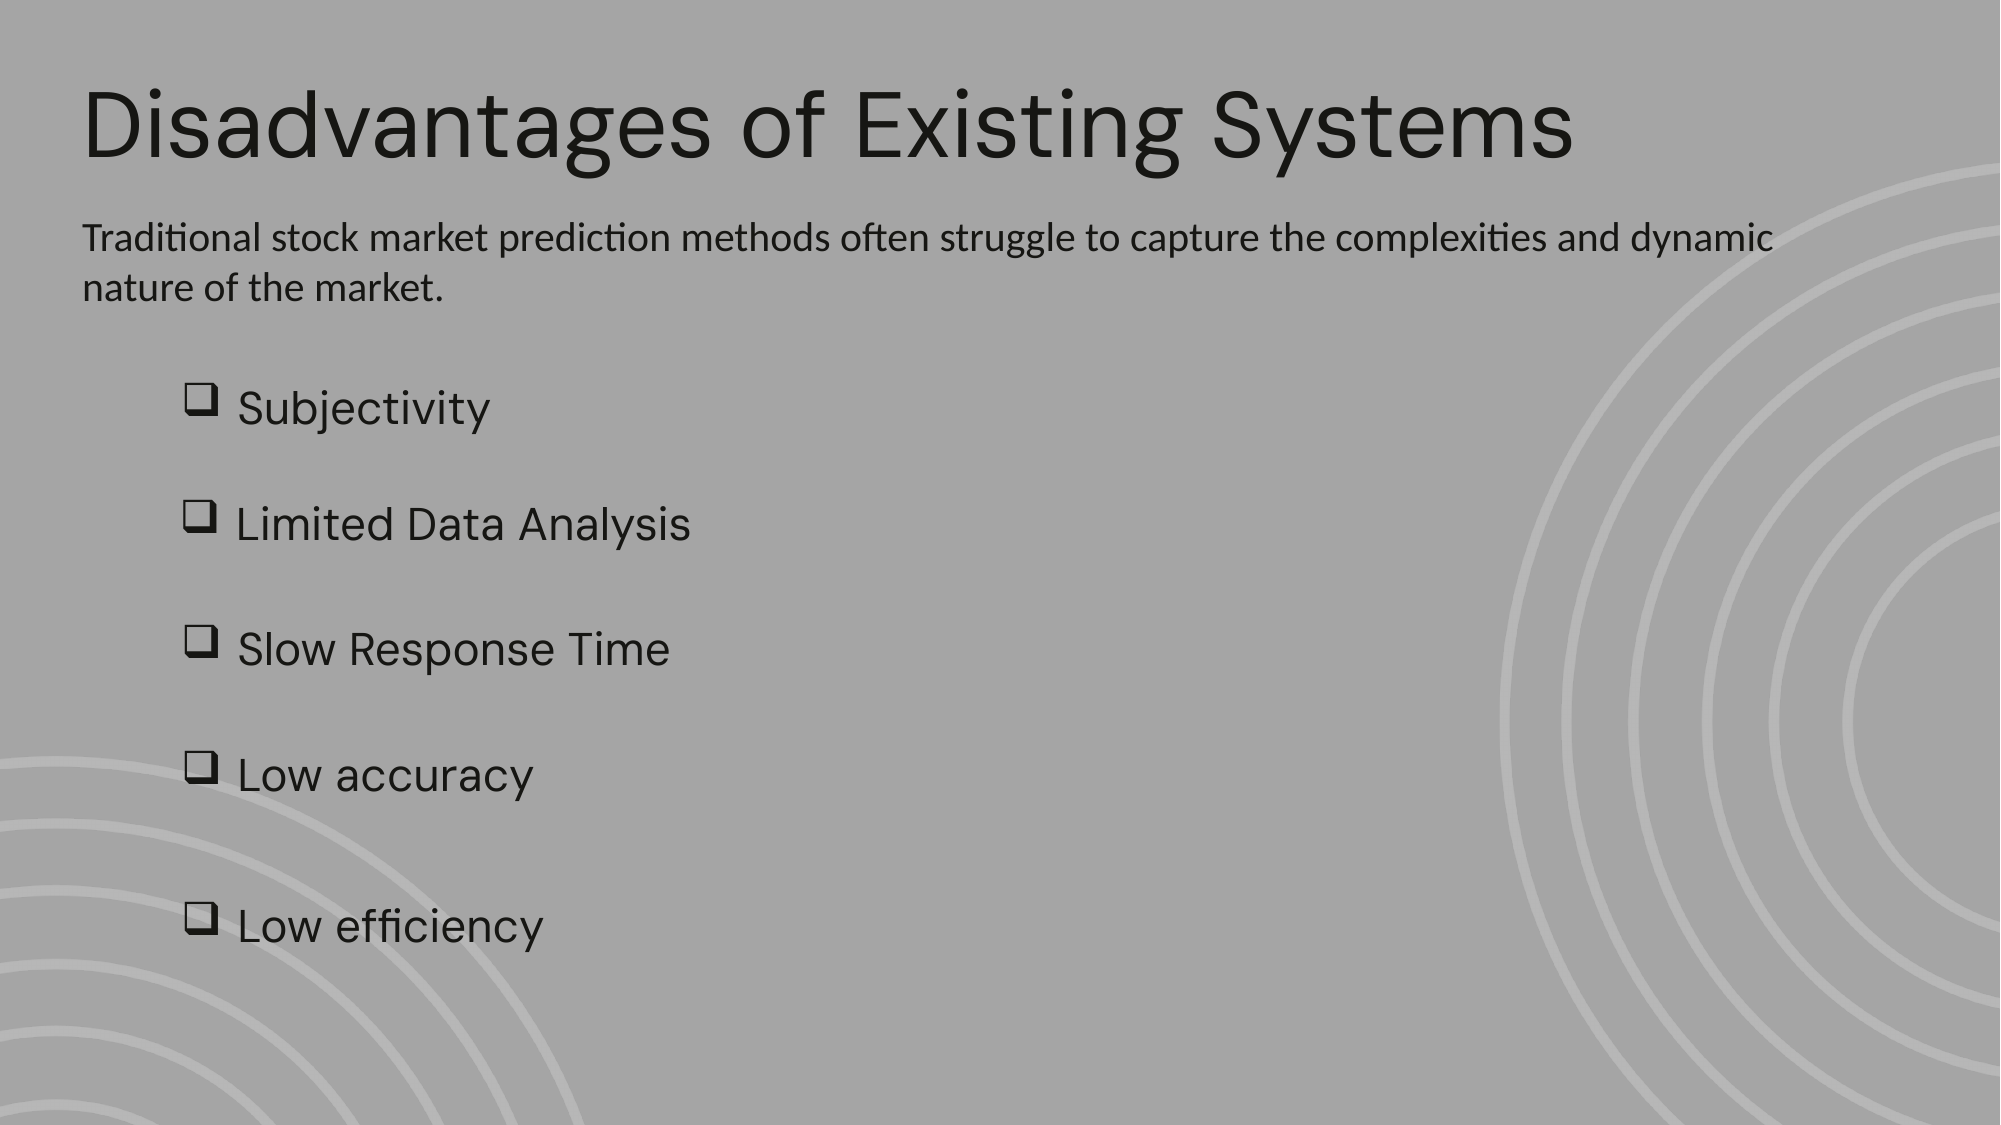

Disadvantages of Existing Systems​

Traditional stock market prediction methods often struggle to capture the complexities and dynamic nature of the market.​
Subjectivity​
Limited Data Analysis​
Slow Response Time​
Low accuracy
Low efficiency